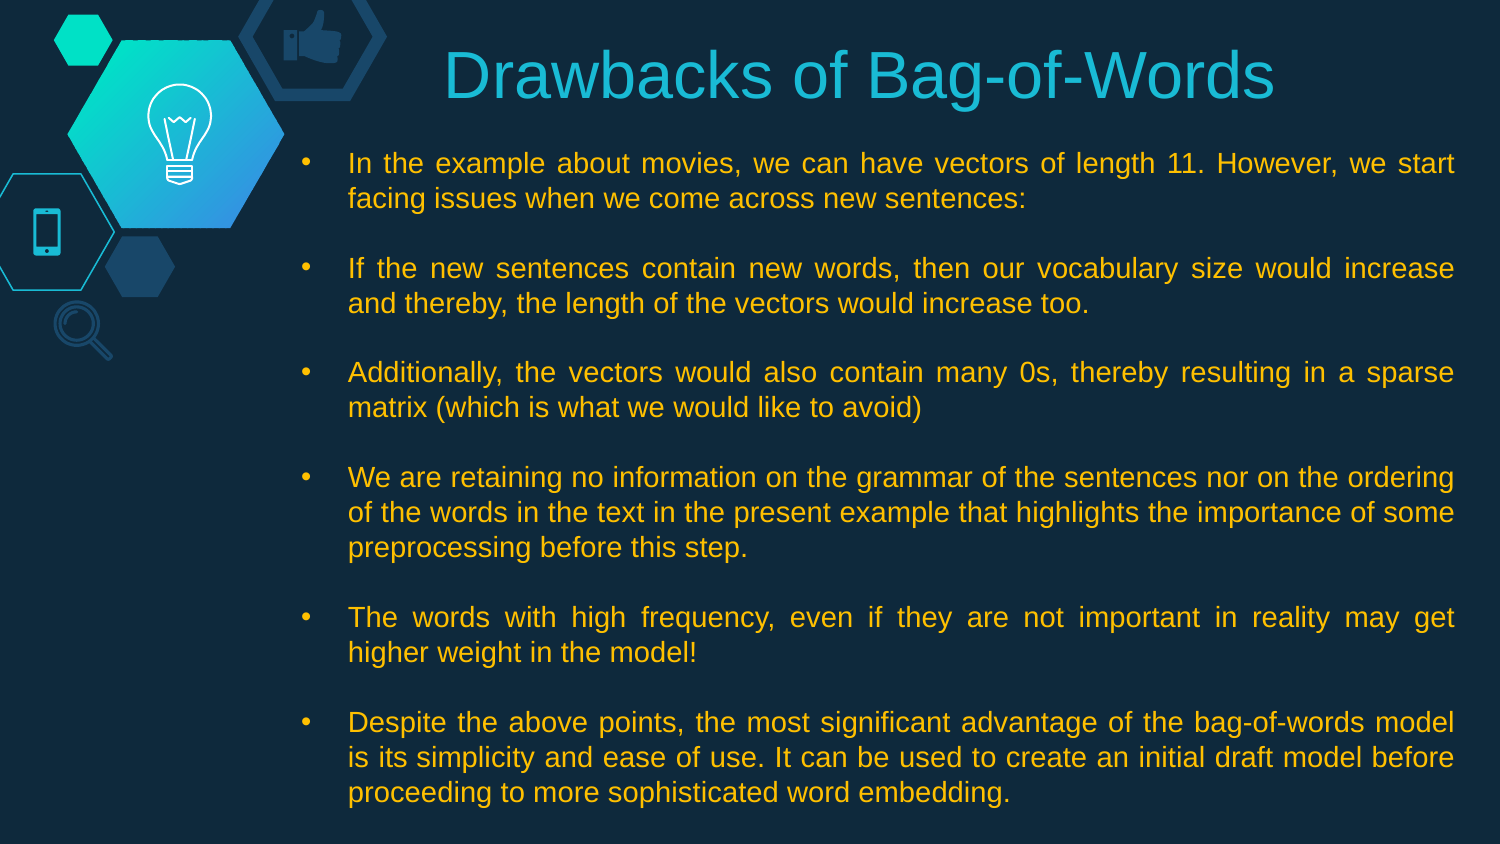

# Drawbacks of Bag-of-Words

In the example about movies, we can have vectors of length 11. However, we start facing issues when we come across new sentences:

If the new sentences contain new words, then our vocabulary size would increase and thereby, the length of the vectors would increase too.

Additionally, the vectors would also contain many 0s, thereby resulting in a sparse matrix (which is what we would like to avoid)

We are retaining no information on the grammar of the sentences nor on the ordering of the words in the text in the present example that highlights the importance of some preprocessing before this step.

The words with high frequency, even if they are not important in reality may get higher weight in the model!

Despite the above points, the most significant advantage of the bag-of-words model is its simplicity and ease of use. It can be used to create an initial draft model before proceeding to more sophisticated word embedding.